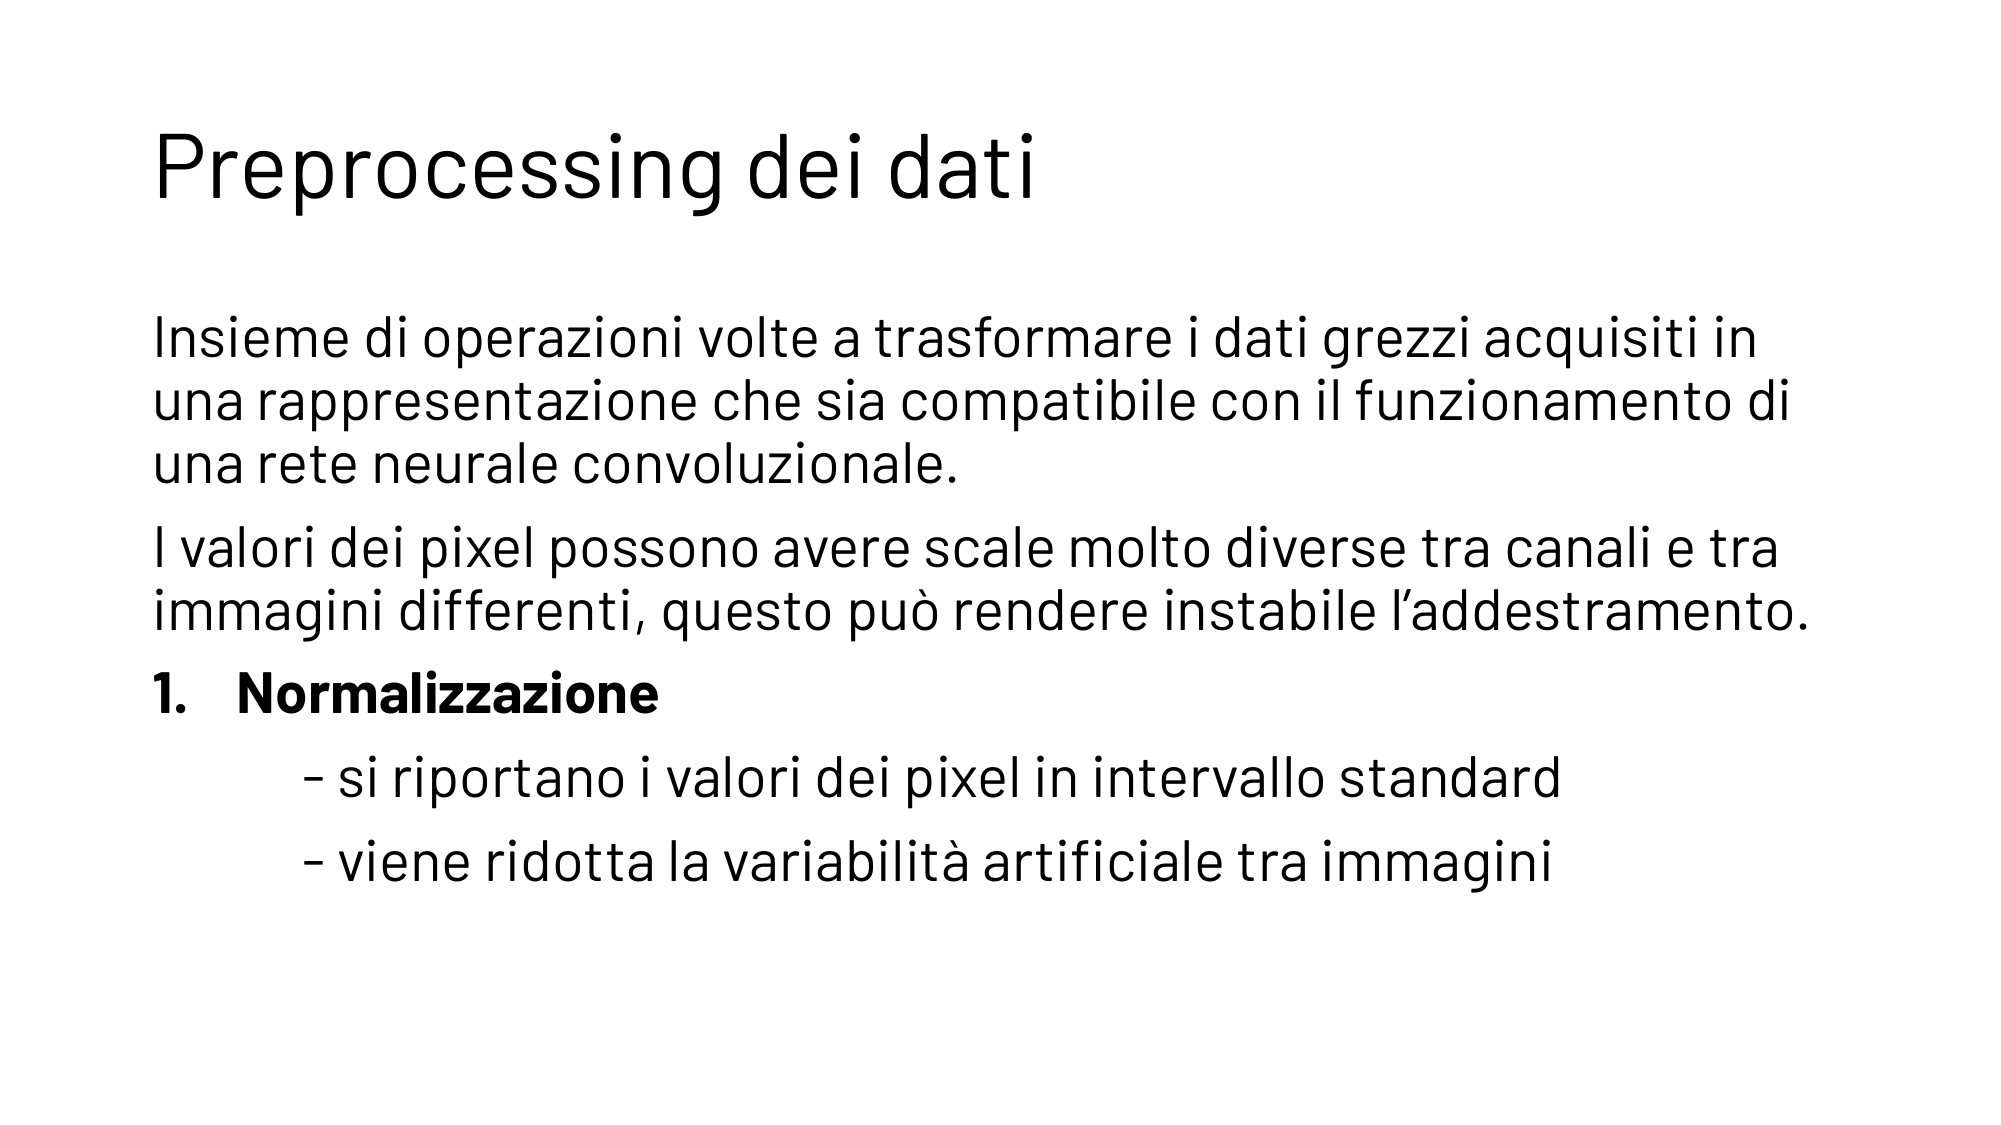

# Preprocessing dei dati
Insieme di operazioni volte a trasformare i dati grezzi acquisiti in una rappresentazione che sia compatibile con il funzionamento di una rete neurale convoluzionale.
I valori dei pixel possono avere scale molto diverse tra canali e tra immagini differenti, questo può rendere instabile l’addestramento.
Normalizzazione
	- si riportano i valori dei pixel in intervallo standard
	- viene ridotta la variabilità artificiale tra immagini